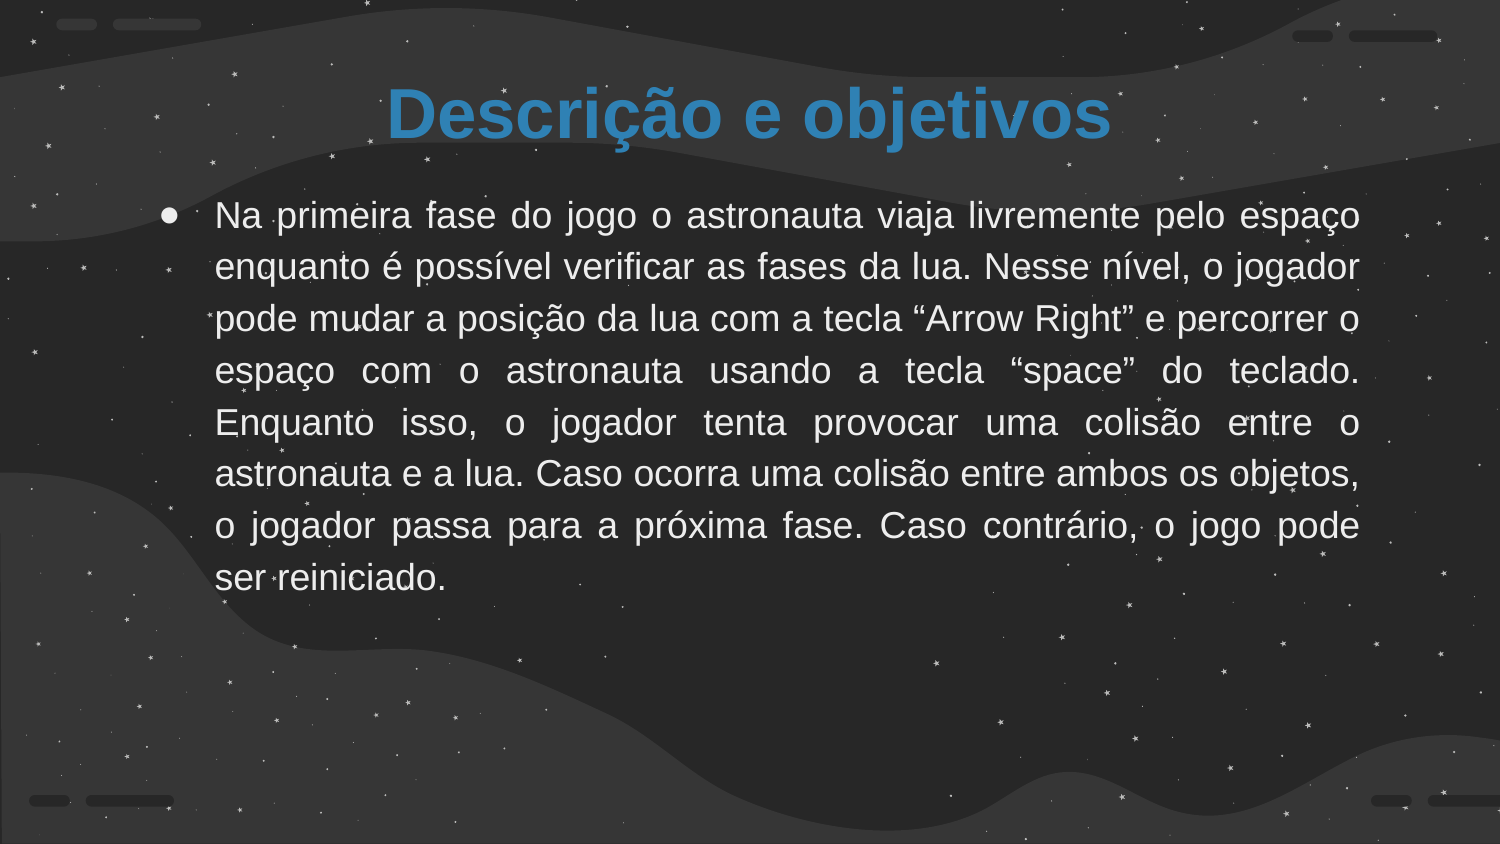

# Descrição e objetivos
Na primeira fase do jogo o astronauta viaja livremente pelo espaço enquanto é possível verificar as fases da lua. Nesse nível, o jogador pode mudar a posição da lua com a tecla “Arrow Right” e percorrer o espaço com o astronauta usando a tecla “space” do teclado. Enquanto isso, o jogador tenta provocar uma colisão entre o astronauta e a lua. Caso ocorra uma colisão entre ambos os objetos, o jogador passa para a próxima fase. Caso contrário, o jogo pode ser reiniciado.